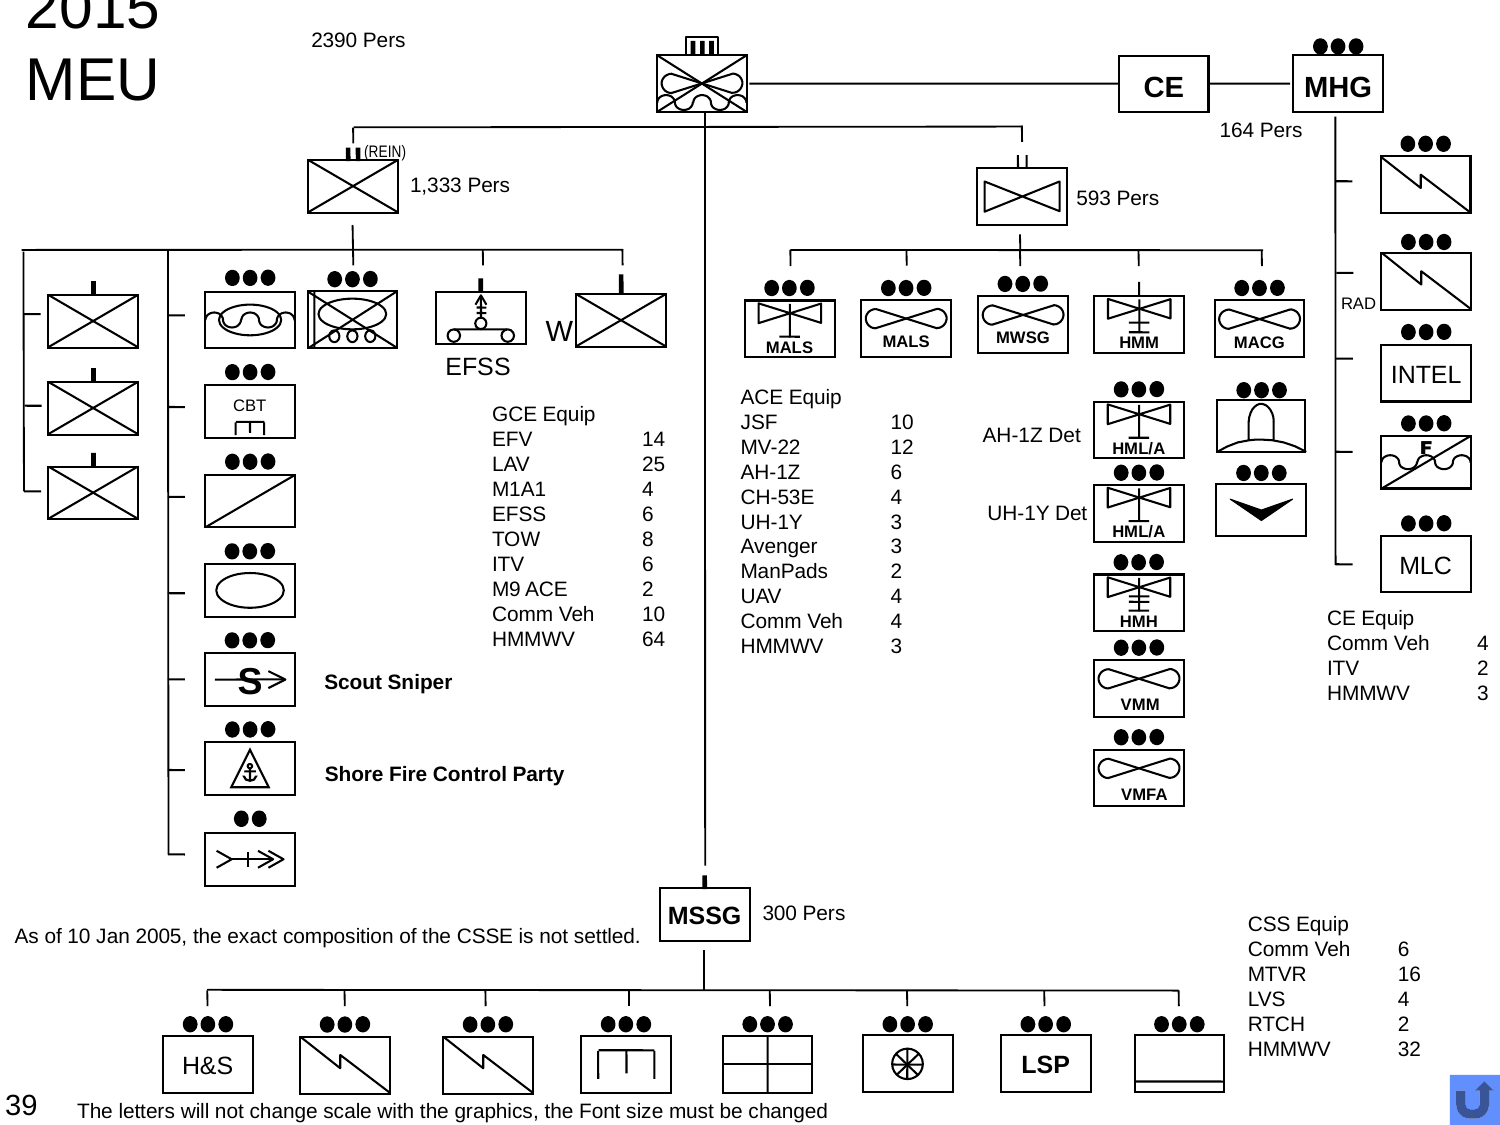

# 2015 MEU
2390 Pers

MHG

CE

164 Pers

(REIN)

1,333 Pers

593 Pers

RAD

W

MWSG

MALS

MALS

HMM

MACG

INTEL
EFSS

CBT

ACE Equip
JSF		10
MV-22		12
AH-1Z		6
CH-53E		4
UH-1Y		3
Avenger	3
ManPads	2
UAV		4
Comm Veh	4
HMMWV	3

HML/A

GCE Equip
EFV		14
LAV		25
M1A1		4
EFSS		6
TOW		8
ITV		6
M9 ACE	2
Comm Veh	10
HMMWV	64

F

AH-1Z Det

HML/A

UH-1Y Det

MLC

HMH

CE Equip
Comm Veh	4
ITV		2
HMMWV	3

S

VMM
Scout Sniper

VMFA
Shore Fire Control Party

MSSG
300 Pers
CSS Equip
Comm Veh	6
MTVR		16
LVS		4
RTCH		2
HMMWV	32
As of 10 Jan 2005, the exact composition of the CSSE is not settled.

H&S

LSP

39

The letters will not change scale with the graphics, the Font size must be changed